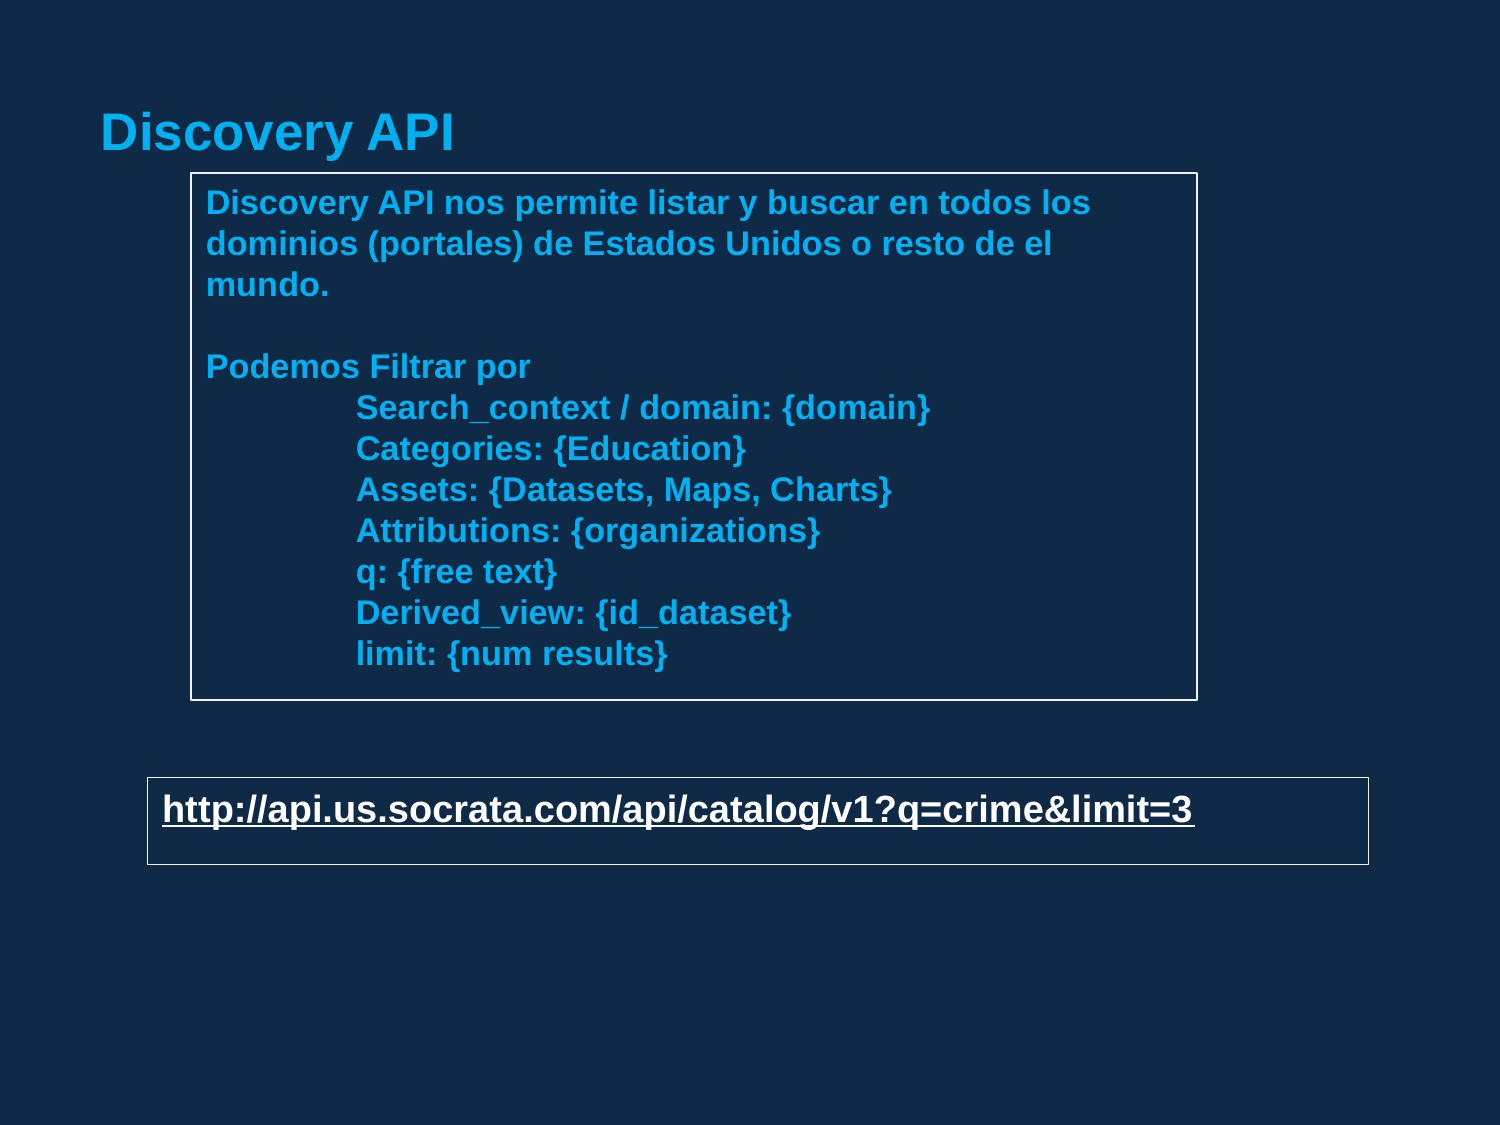

Discovery API
Discovery API nos permite listar y buscar en todos los dominios (portales) de Estados Unidos o resto de el mundo.

Podemos Filtrar por
	Search_context / domain: {domain}
	Categories: {Education}
	Assets: {Datasets, Maps, Charts}
	Attributions: {organizations}
	q: {free text}
	Derived_view: {id_dataset}
	limit: {num results}

http://api.us.socrata.com/api/catalog/v1?q=crime&limit=3